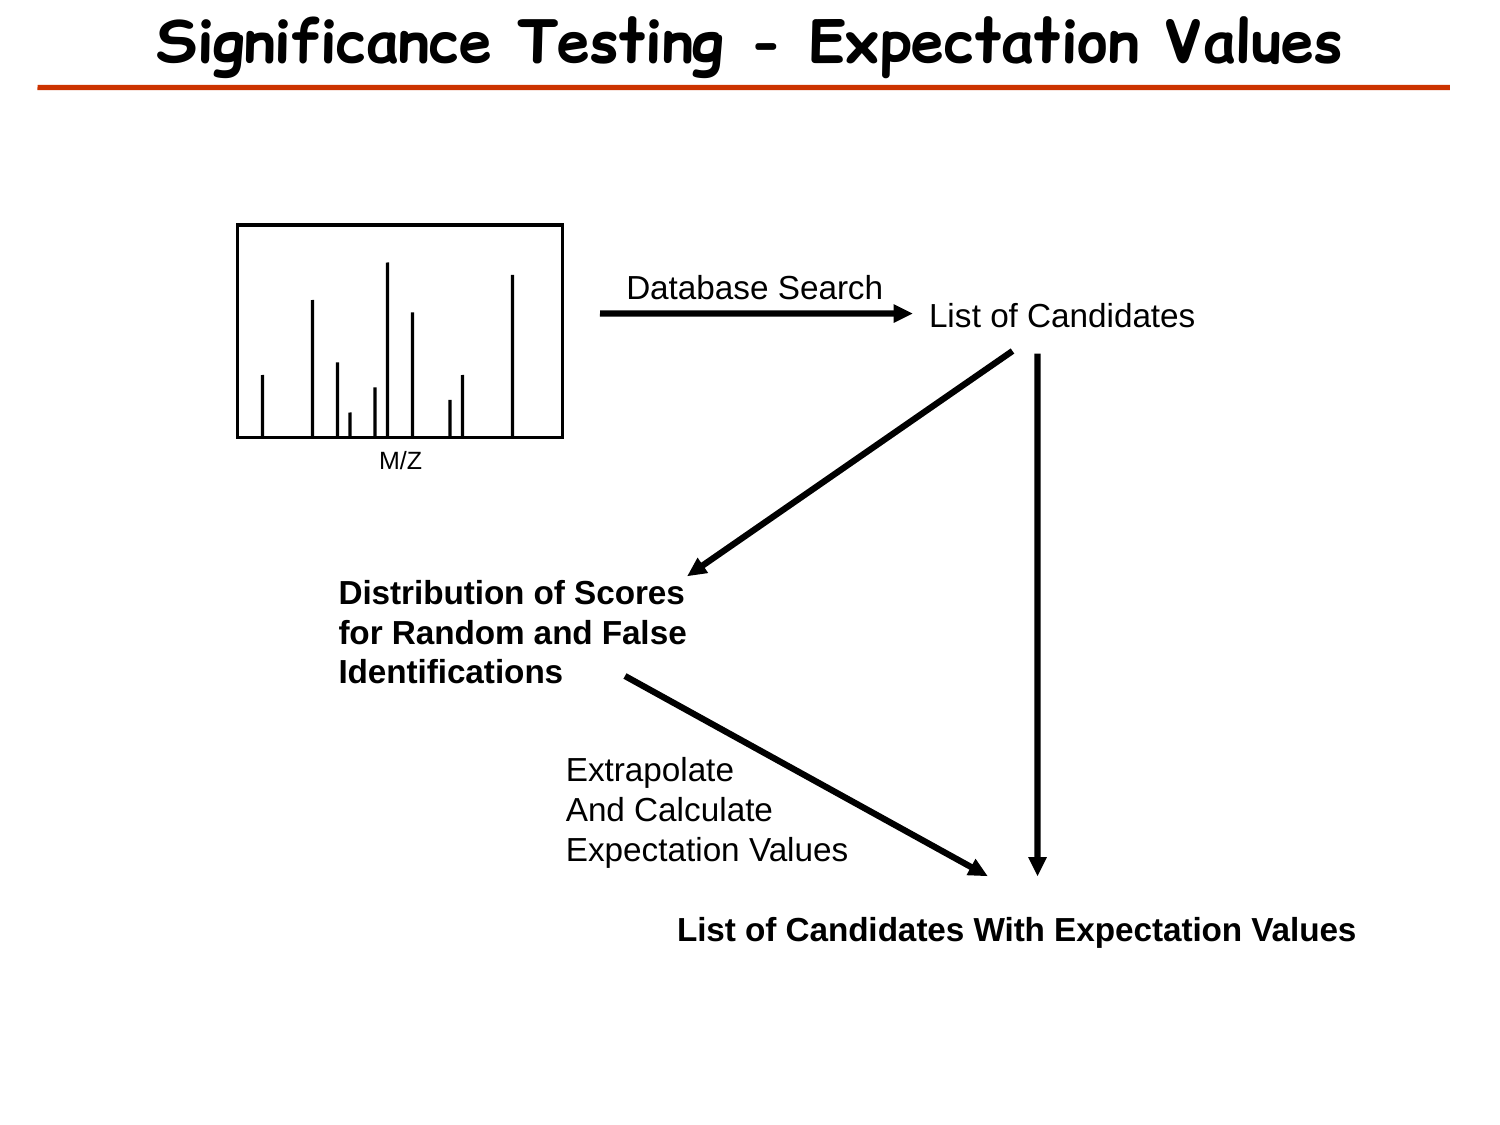

Significance Testing - Expectation Values

Database Search

List of Candidates

M/Z
Distribution of Scores
for Random and False
Identifications

Extrapolate
And Calculate
Expectation Values
List of Candidates With Expectation Values